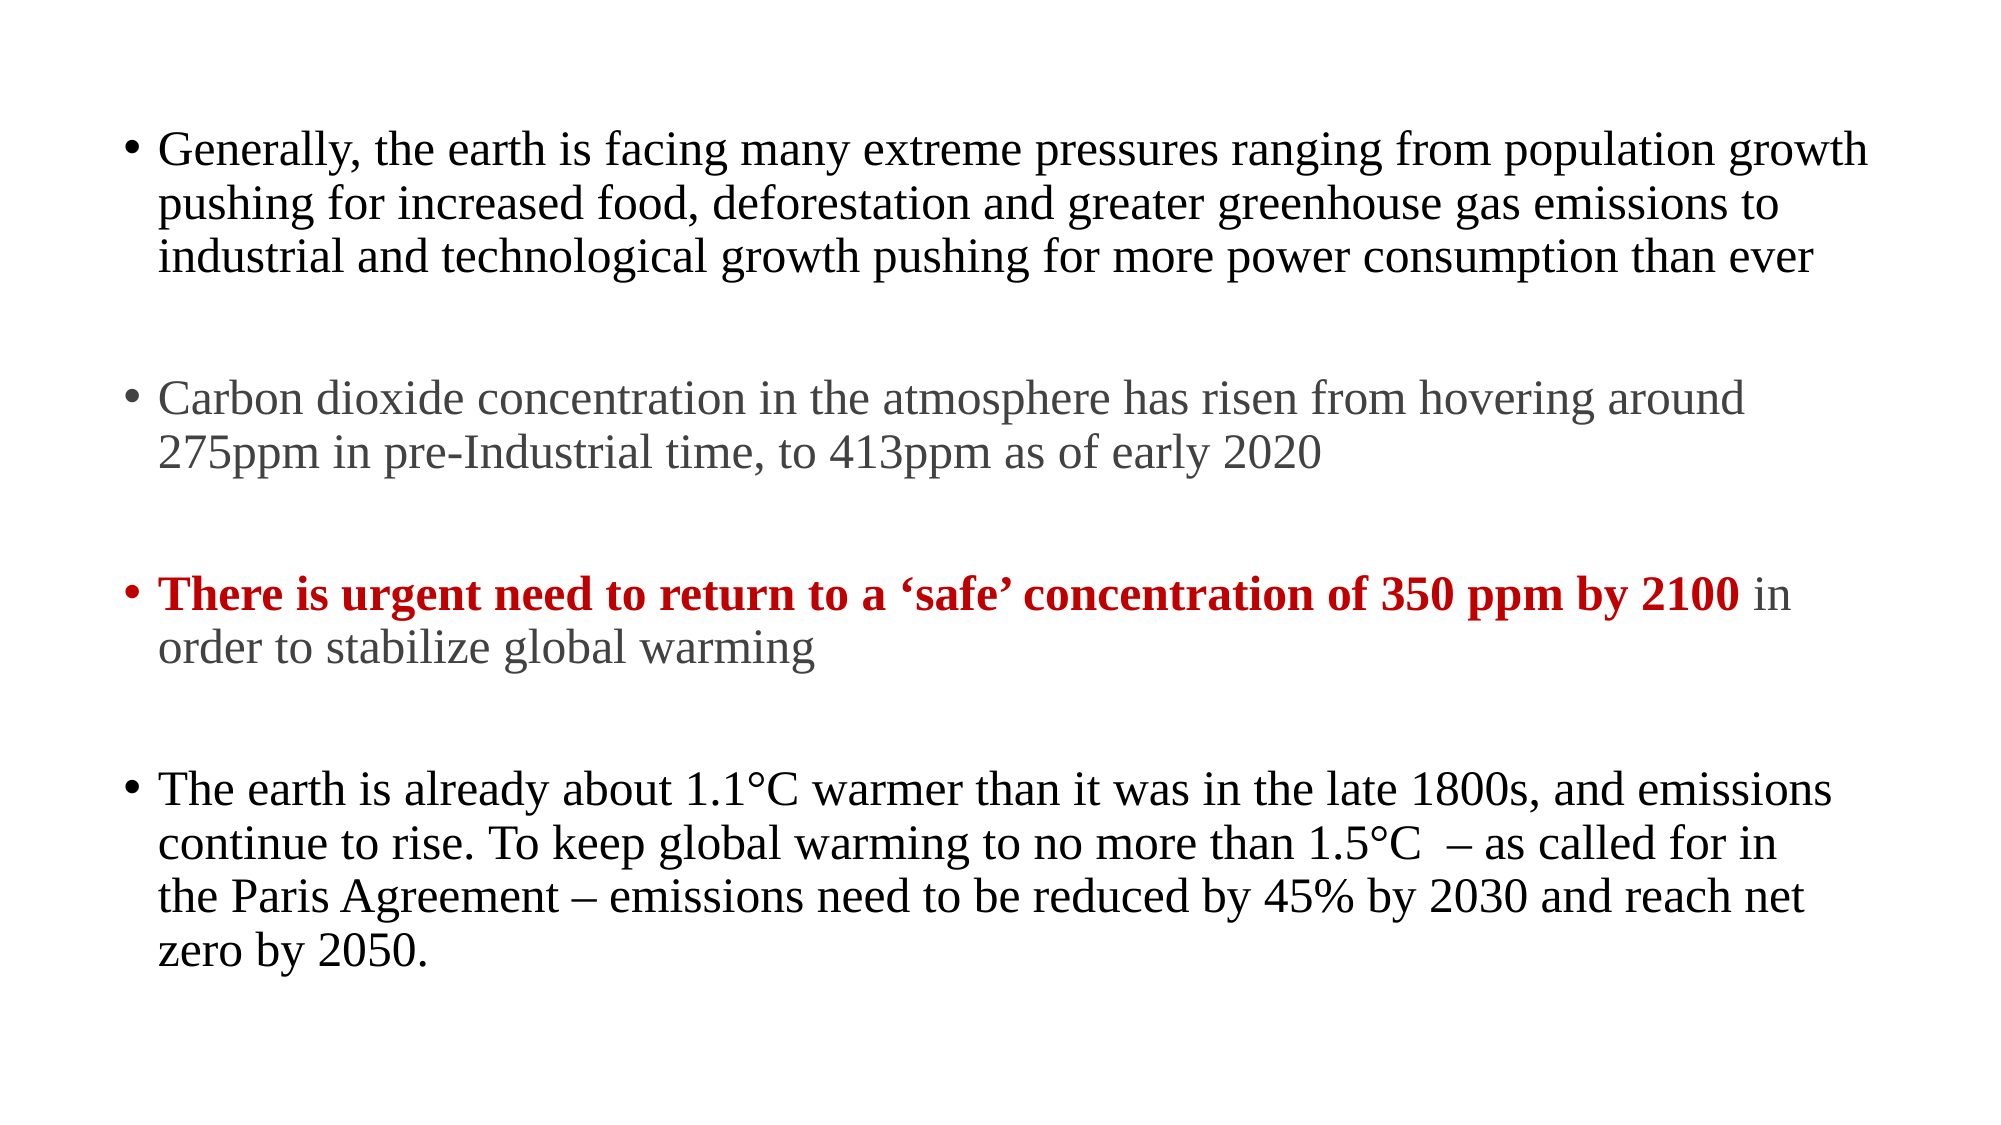

Generally, the earth is facing many extreme pressures ranging from population growth pushing for increased food, deforestation and greater greenhouse gas emissions to industrial and technological growth pushing for more power consumption than ever

Carbon dioxide concentration in the atmosphere has risen from hovering around 275ppm in pre-Industrial time, to 413ppm as of early 2020

There is urgent need to return to a ‘safe’ concentration of 350 ppm by 2100 in order to stabilize global warming

The earth is already about 1.1°C warmer than it was in the late 1800s, and emissions continue to rise. To keep global warming to no more than 1.5°C  – as called for in the Paris Agreement – emissions need to be reduced by 45% by 2030 and reach net zero by 2050.